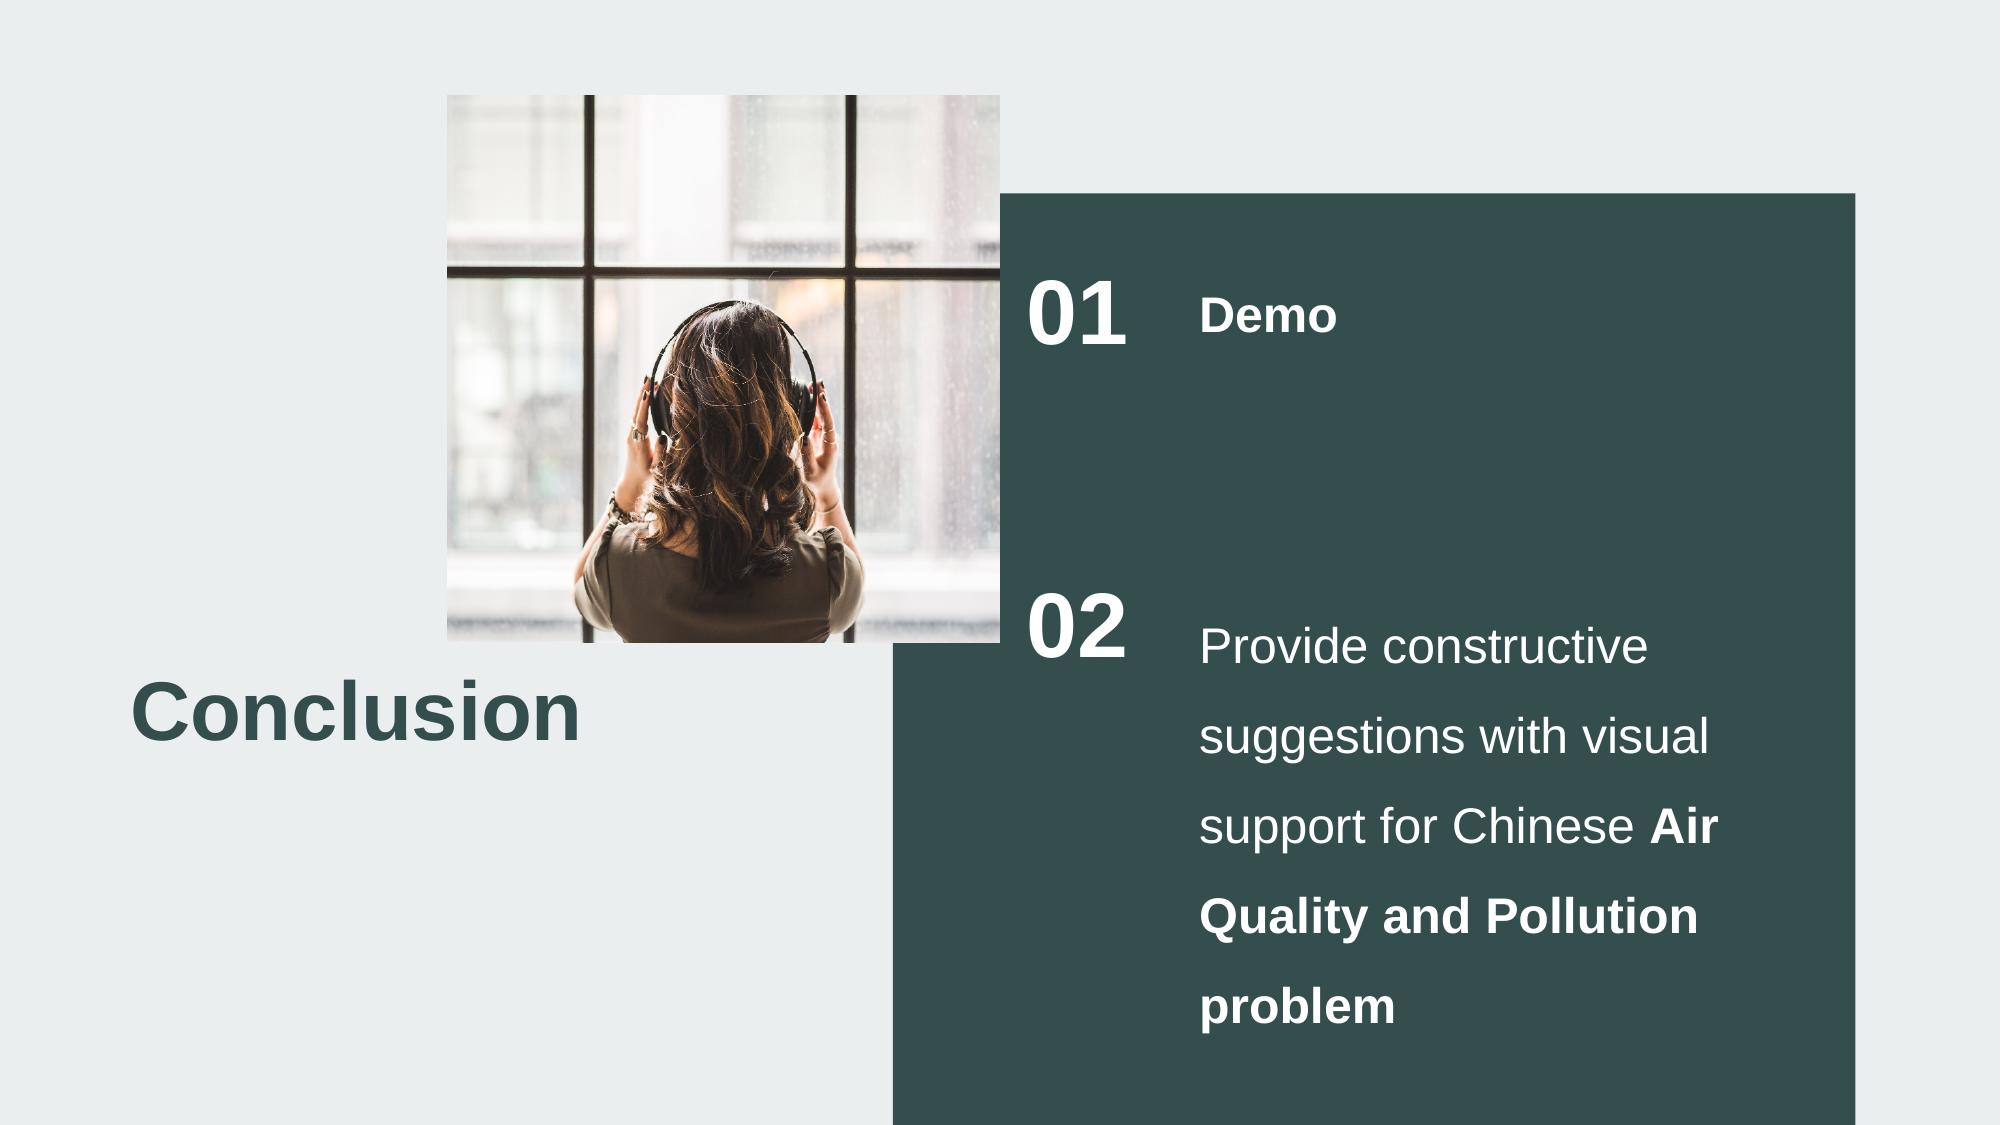

01
Demo
02
Provide constructive suggestions with visual support for Chinese Air Quality and Pollution problem
Conclusion